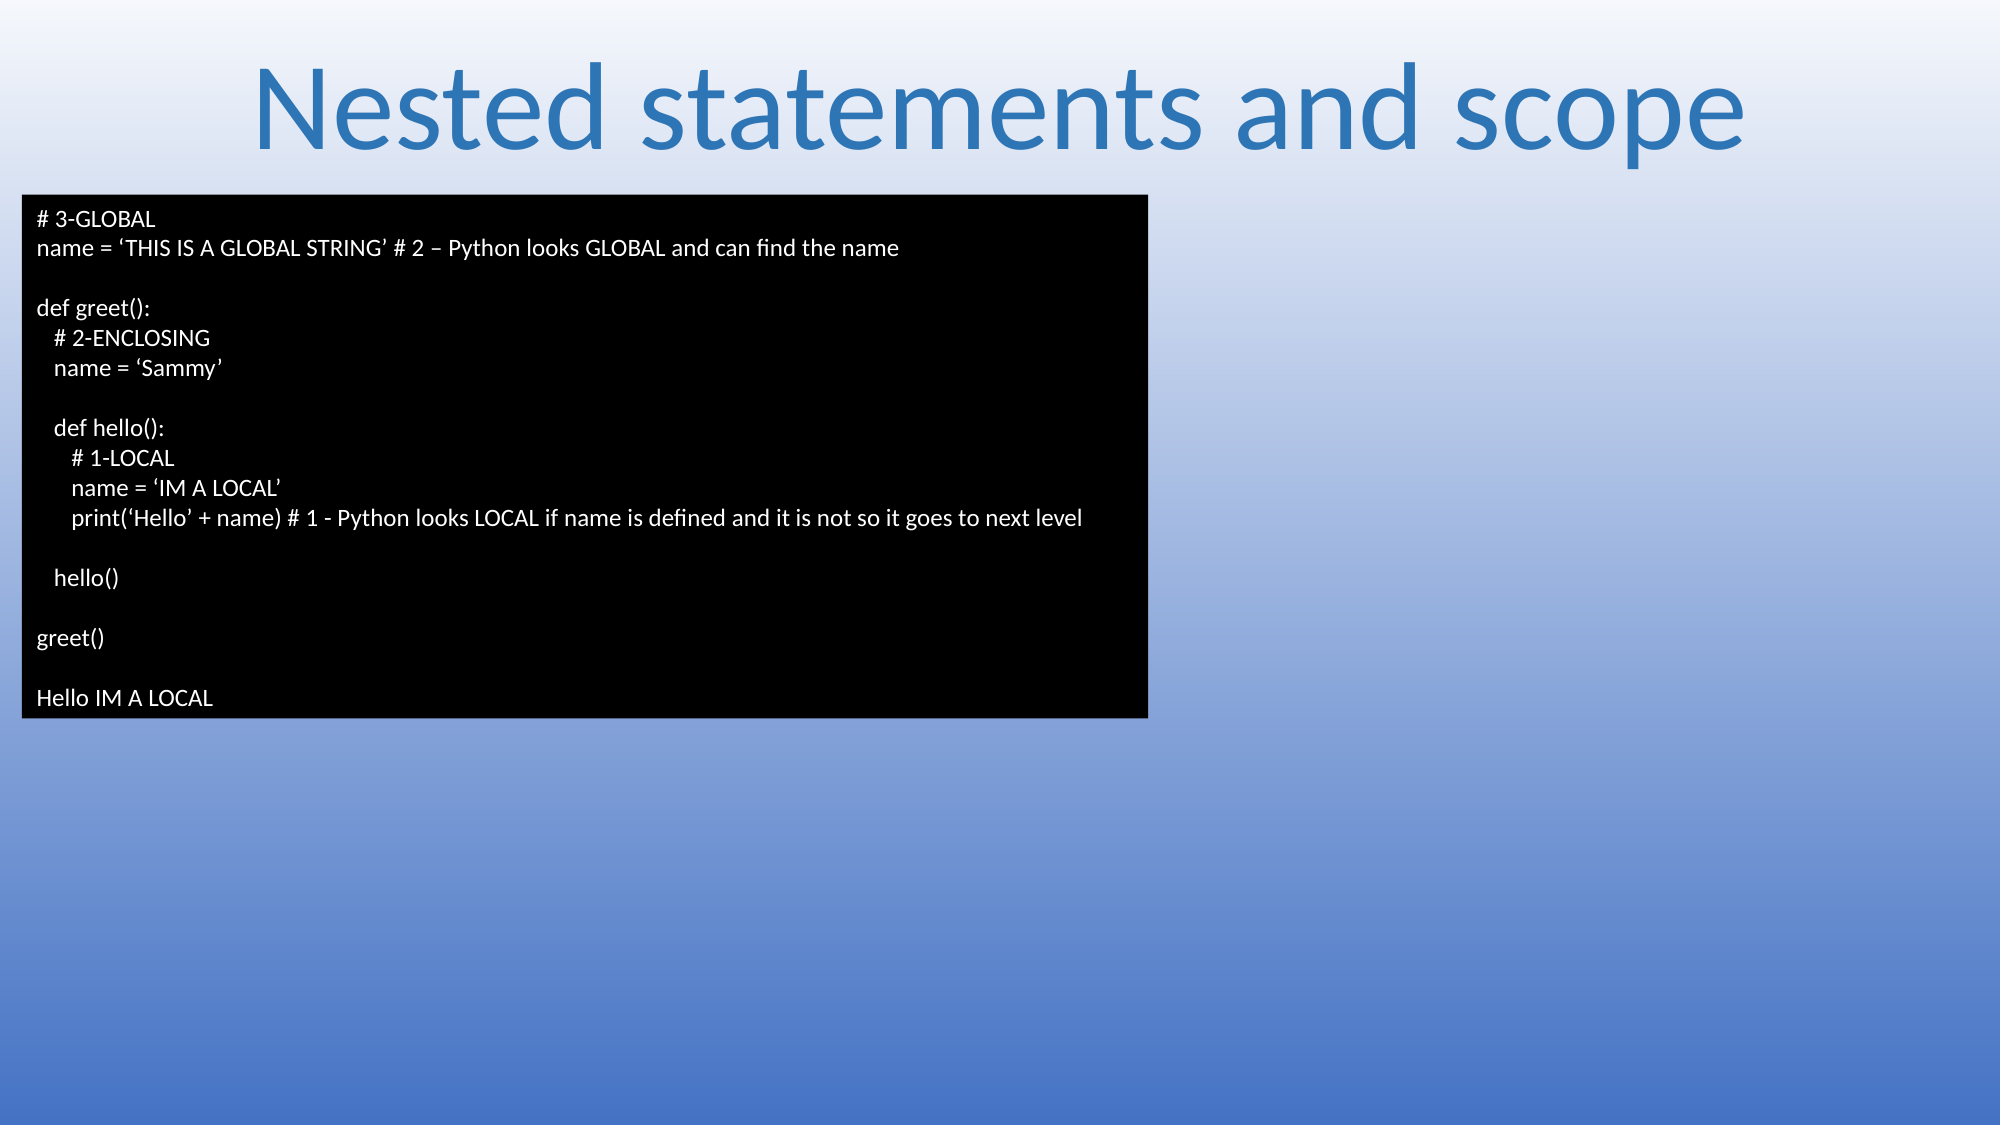

# Nested statements and scope
# 3-GLOBAL
name = ‘THIS IS A GLOBAL STRING’ # 2 – Python looks GLOBAL and can find the name

def greet():
   # 2-ENCLOSING
   name = ‘Sammy’

   def hello():
      # 1-LOCAL
      name = ‘IM A LOCAL’
      print(‘Hello’ + name) # 1 - Python looks LOCAL if name is defined and it is not so it goes to next level

   hello()

greet()

Hello IM A LOCAL

32